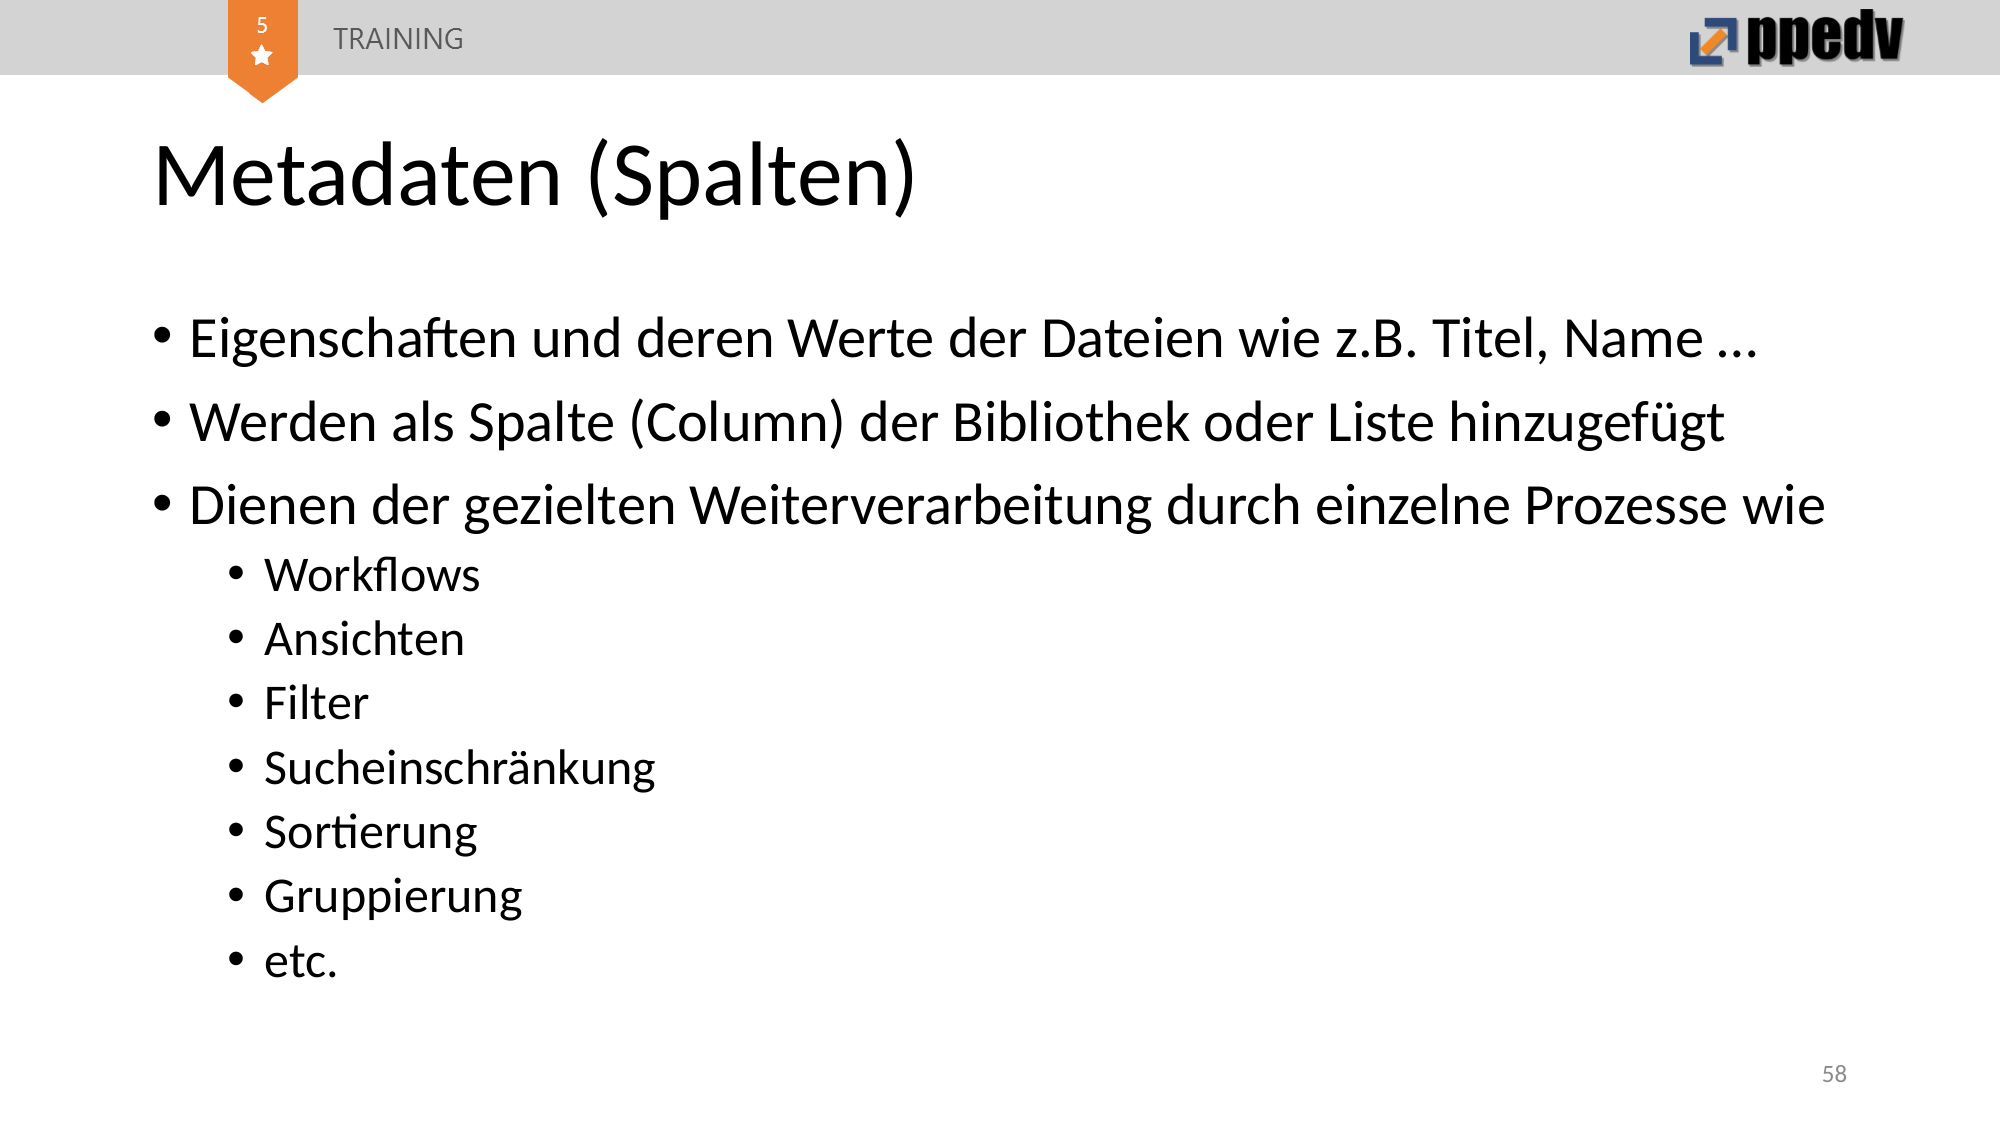

# Metadaten (Spalten)
Eigenschaften und deren Werte der Dateien wie z.B. Titel, Name …
Werden als Spalte (Column) der Bibliothek oder Liste hinzugefügt
Dienen der gezielten Weiterverarbeitung durch einzelne Prozesse wie
Workflows
Ansichten
Filter
Sucheinschränkung
Sortierung
Gruppierung
etc.

58